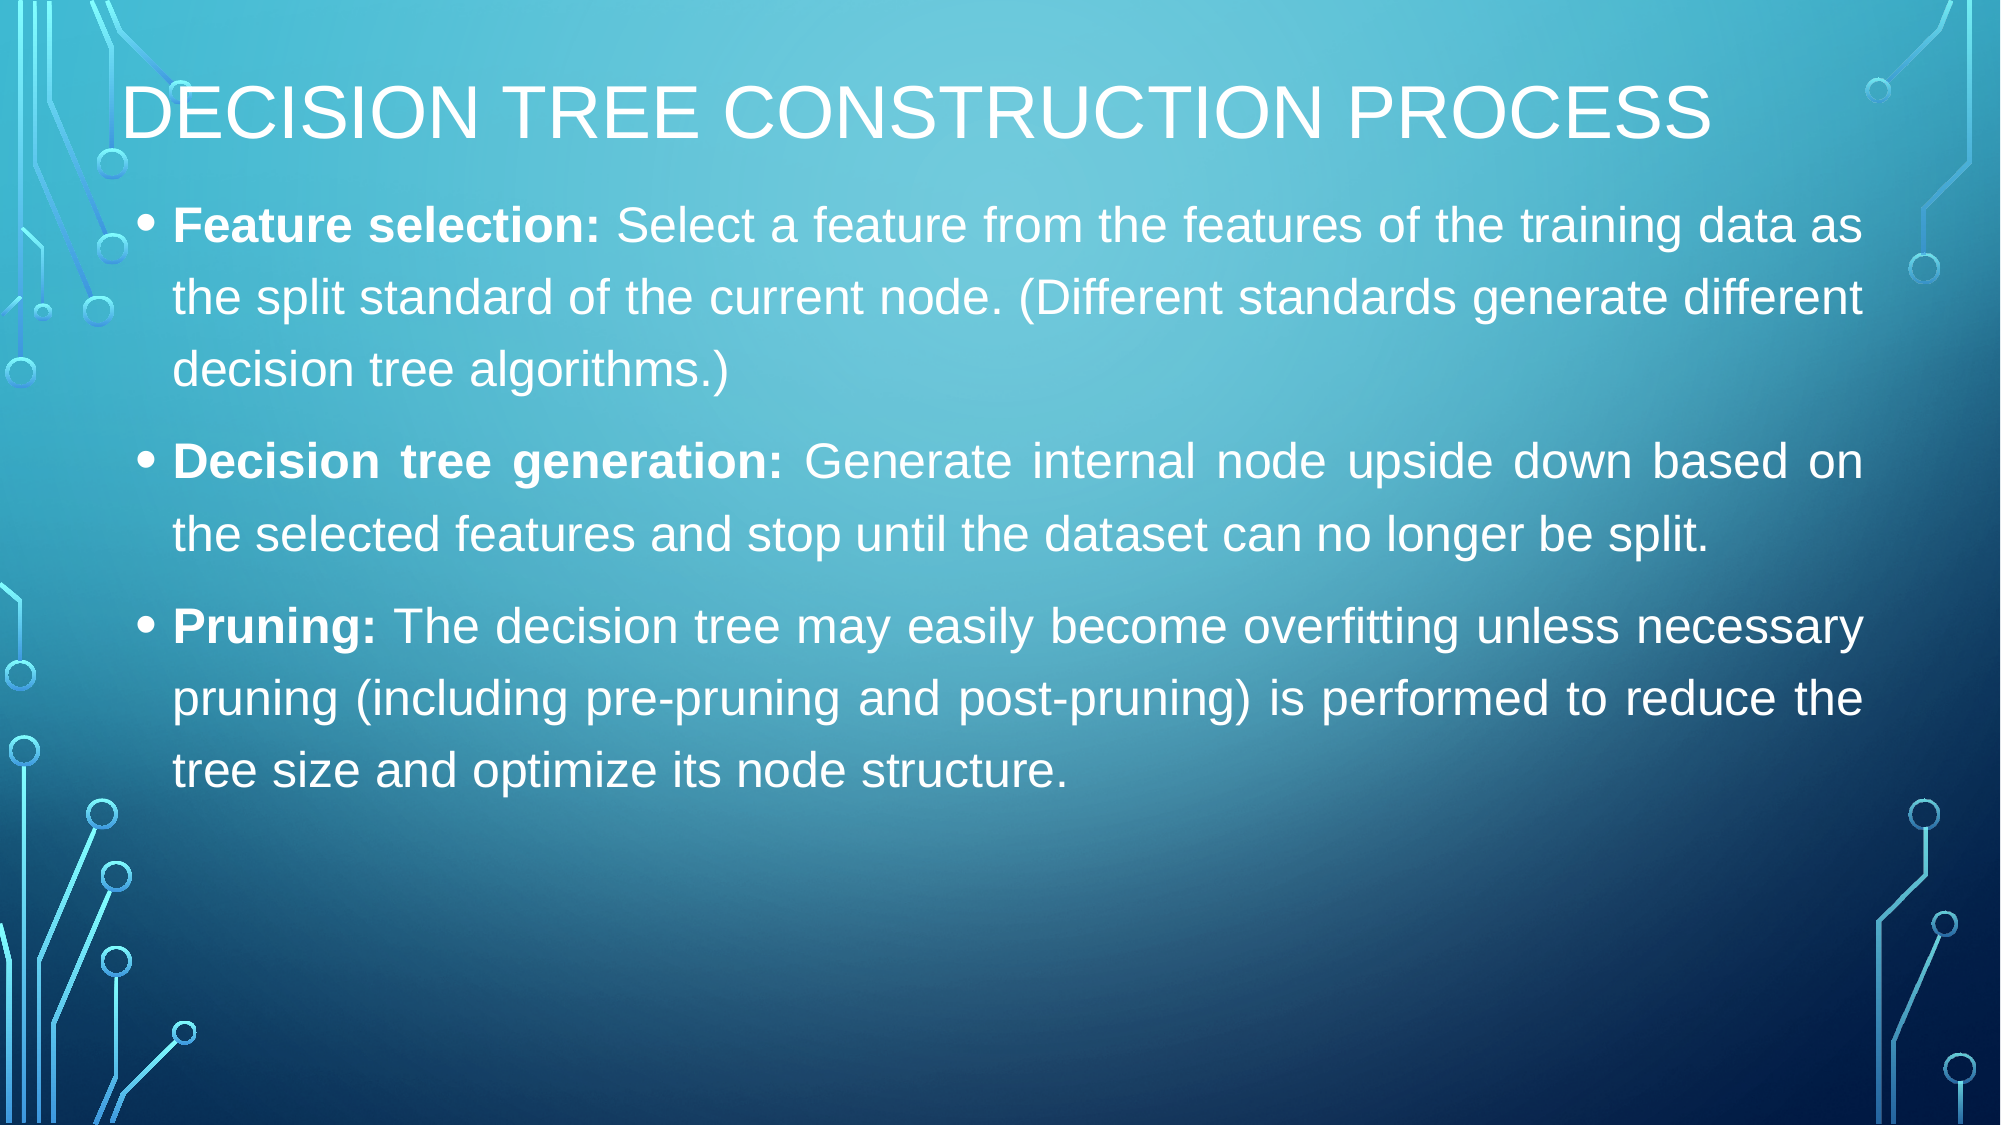

# Decision Tree Construction Process
Feature selection: Select a feature from the features of the training data as the split standard of the current node. (Different standards generate different decision tree algorithms.)
Decision tree generation: Generate internal node upside down based on the selected features and stop until the dataset can no longer be split.
Pruning: The decision tree may easily become overfitting unless necessary pruning (including pre-pruning and post-pruning) is performed to reduce the tree size and optimize its node structure.